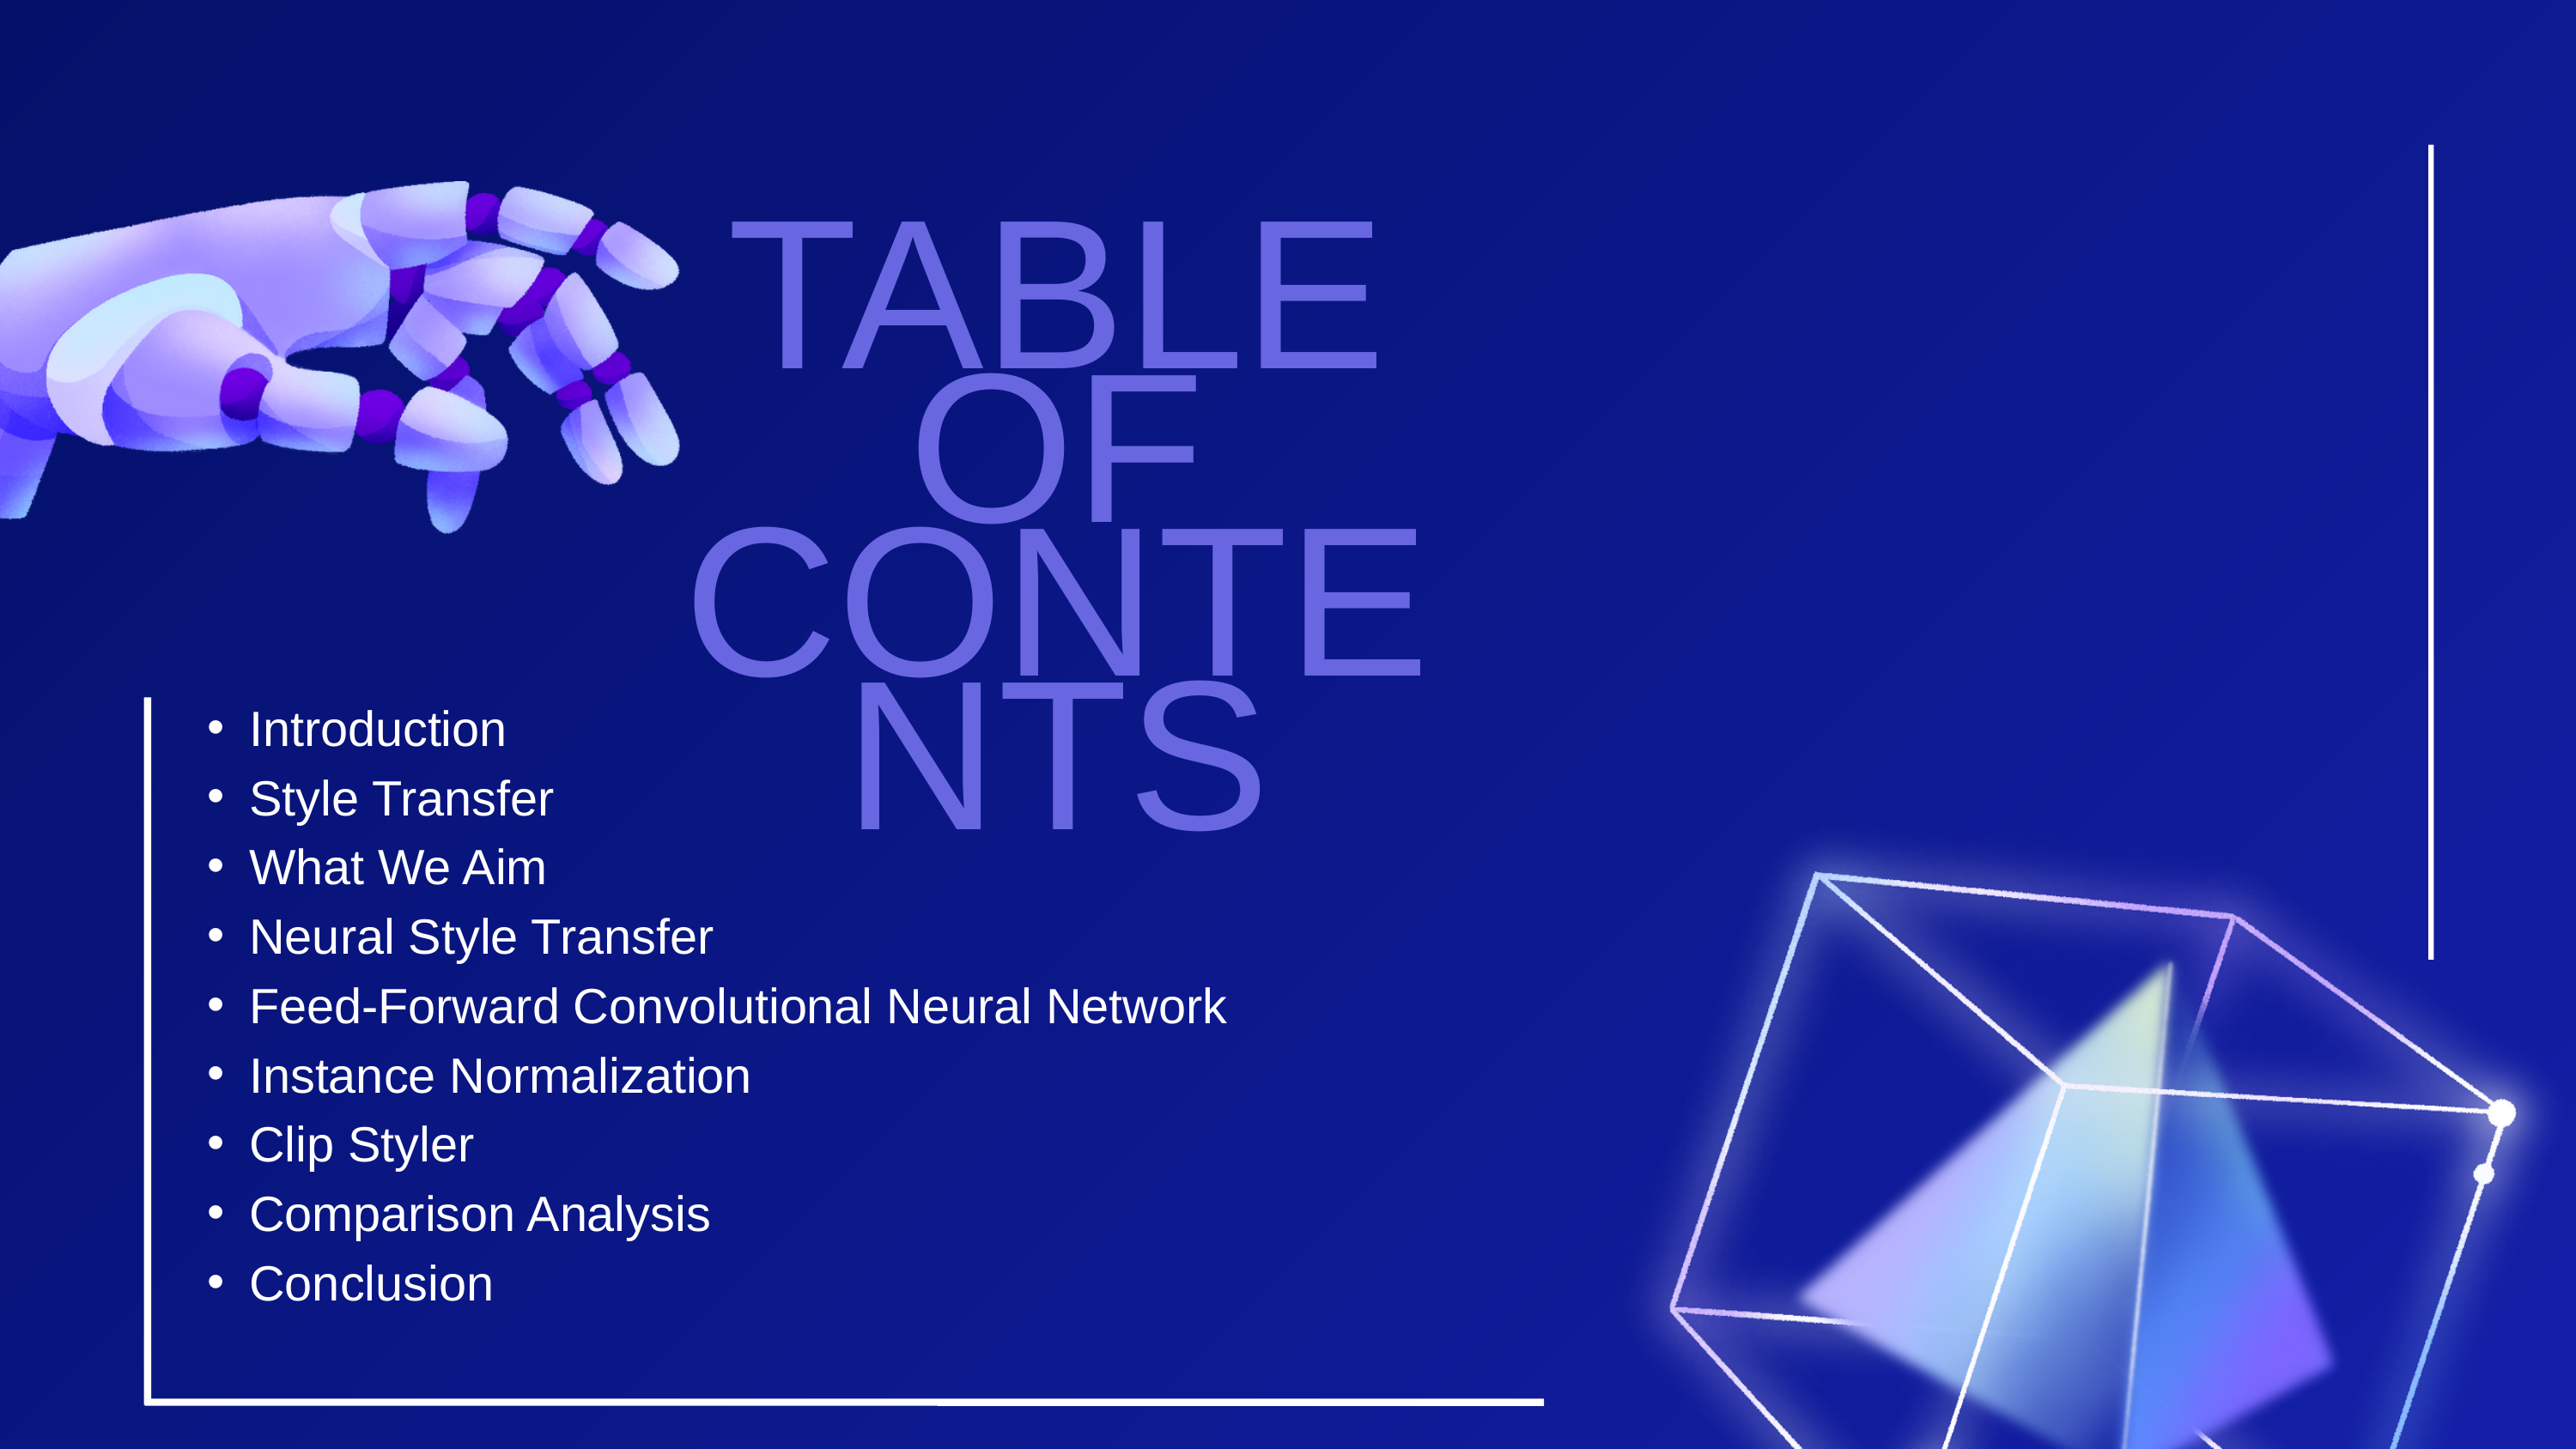

TABLE OF CONTENTS
Introduction
Style Transfer
What We Aim
Neural Style Transfer
Feed-Forward Convolutional Neural Network
Instance Normalization
Clip Styler
Comparison Analysis
Conclusion